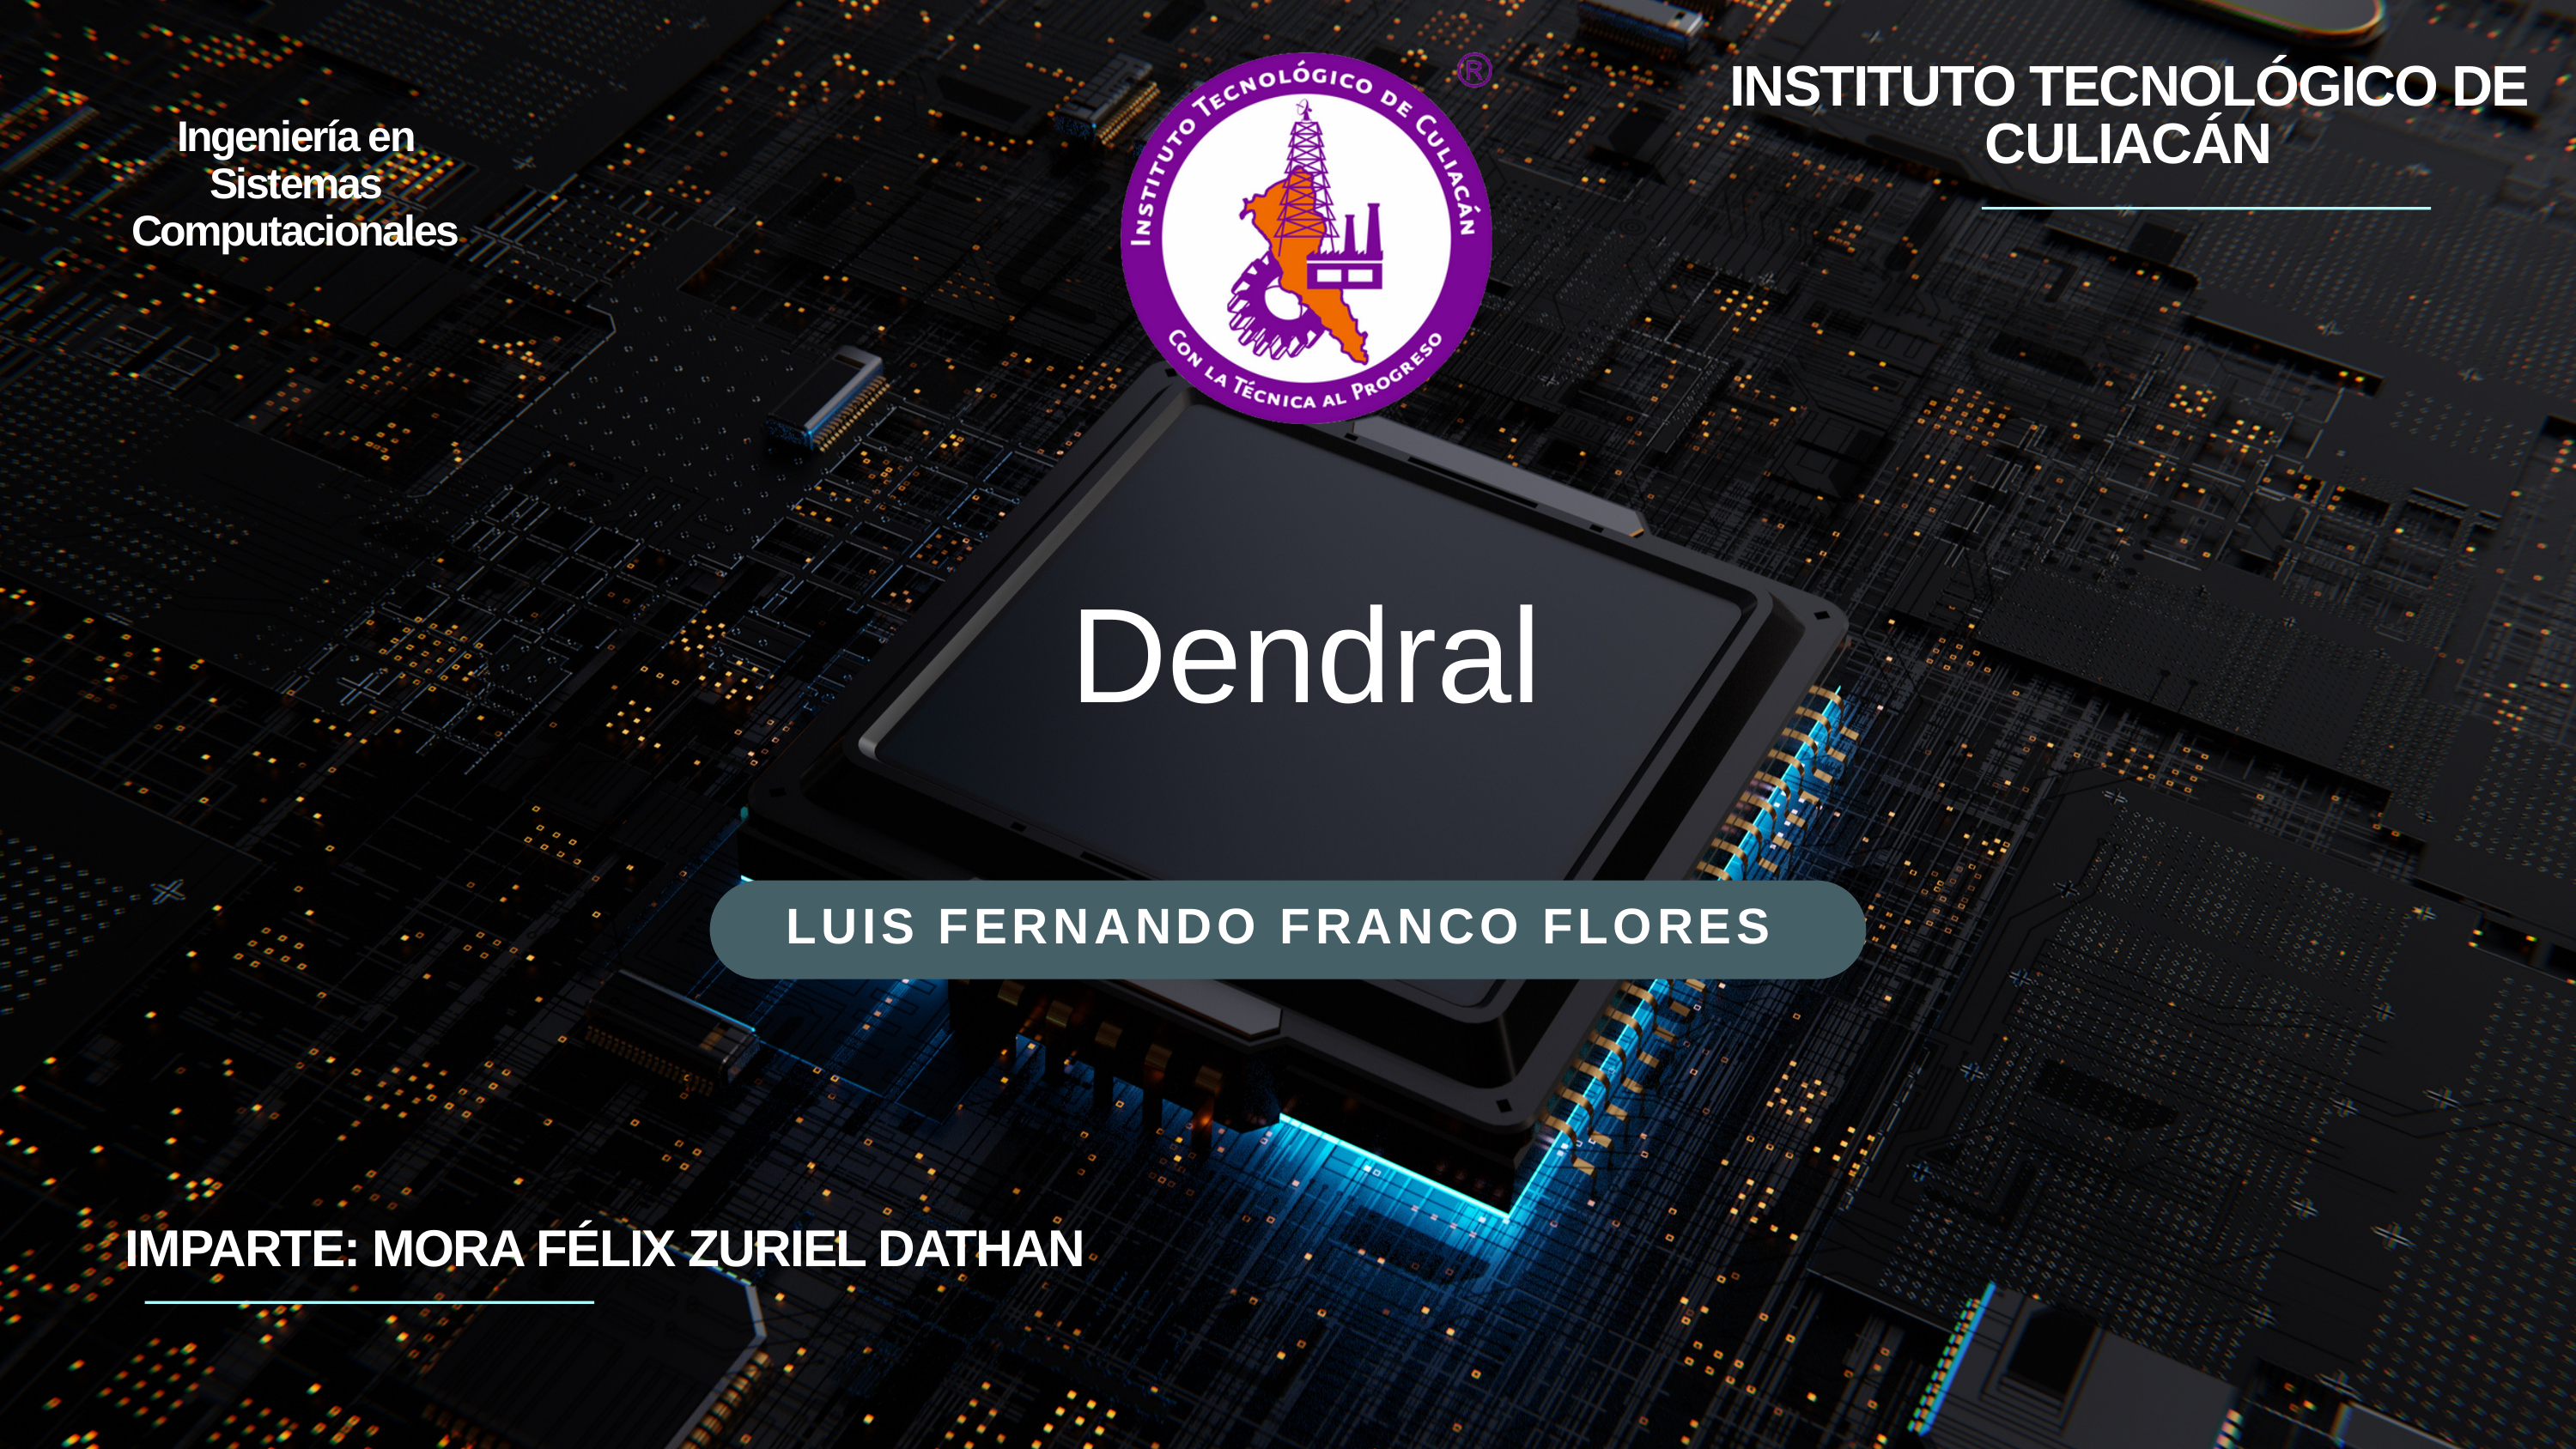

INSTITUTO TECNOLÓGICO DE CULIACÁN
Ingeniería en Sistemas Computacionales

Dendral

LUIS FERNANDO FRANCO FLORES
IMPARTE: MORA FÉLIX ZURIEL DATHAN